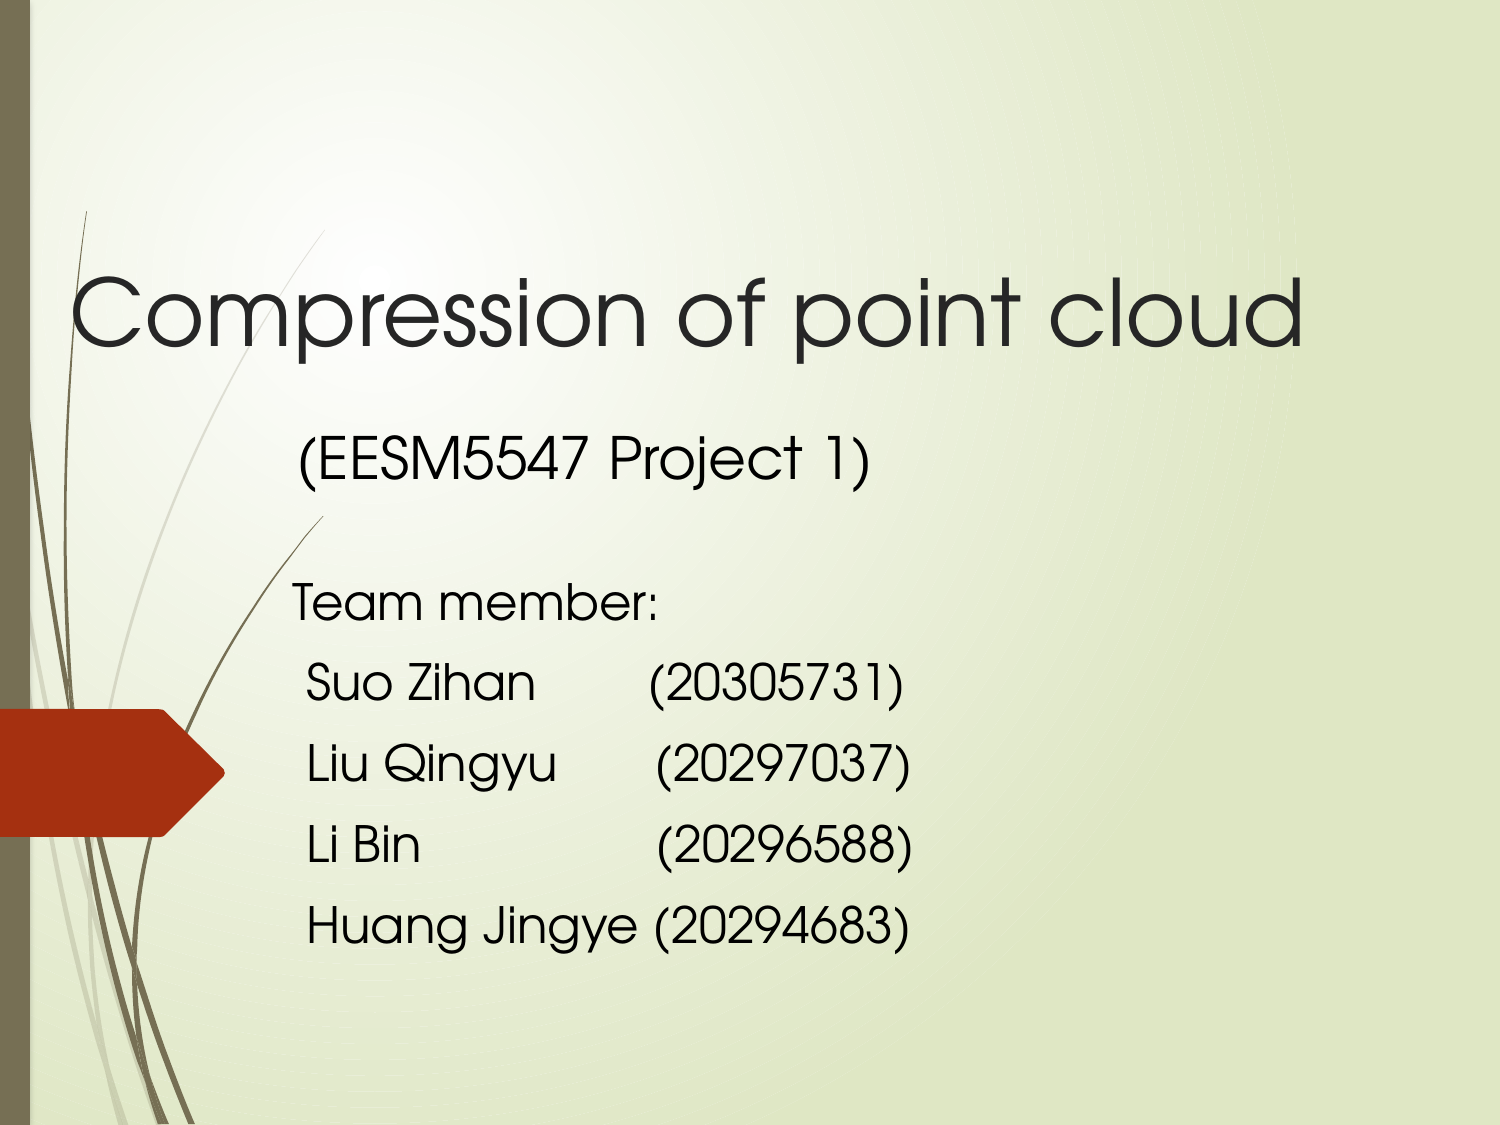

# Compression of point cloud
(EESM5547 Project 1)
Team member:
 Suo Zihan        (20305731)
 Liu Qingyu       (20297037)
 Li Bin                 (20296588)
 Huang Jingye (20294683)